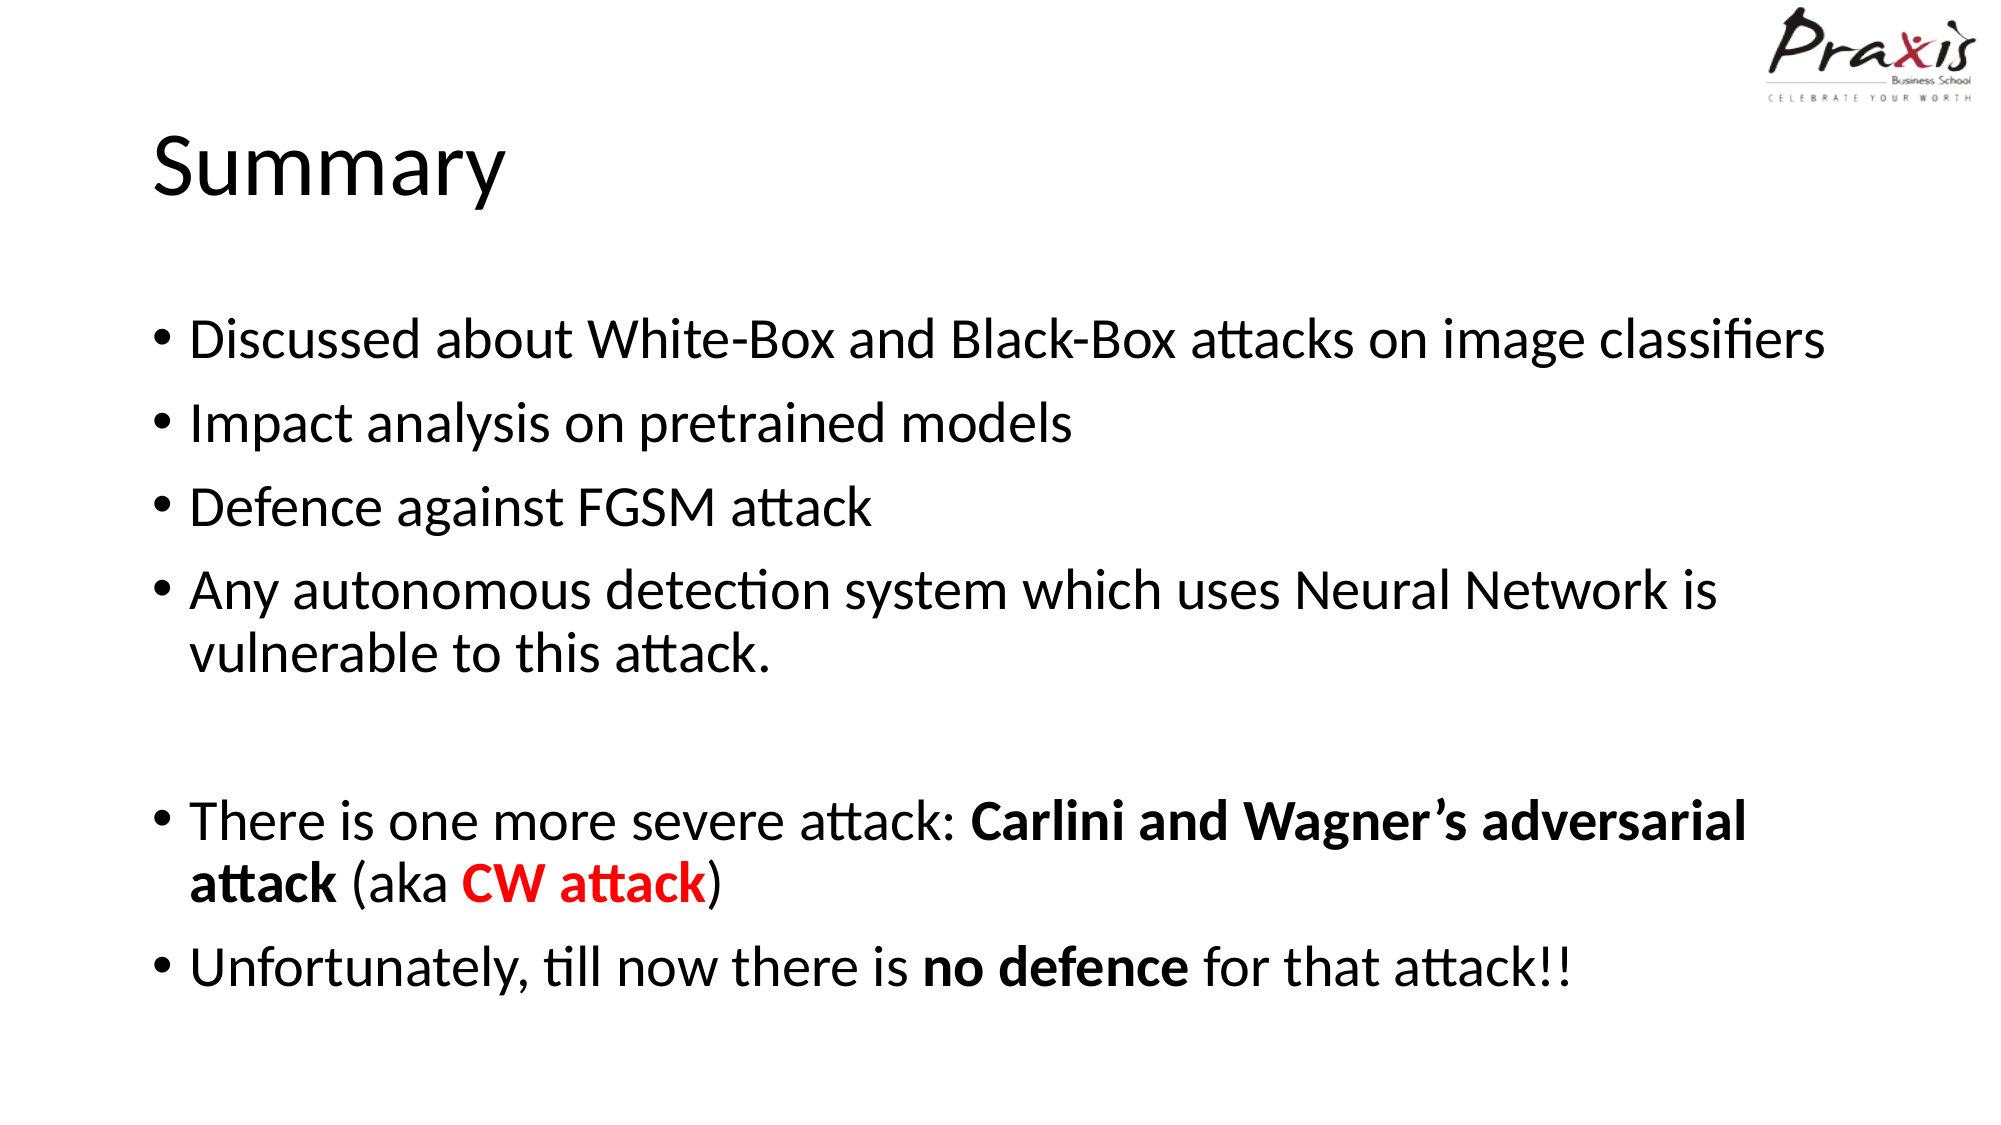

# Summary
Discussed about White-Box and Black-Box attacks on image classifiers
Impact analysis on pretrained models
Defence against FGSM attack
Any autonomous detection system which uses Neural Network is vulnerable to this attack.

There is one more severe attack: Carlini and Wagner’s adversarial attack (aka CW attack)
Unfortunately, till now there is no defence for that attack!!